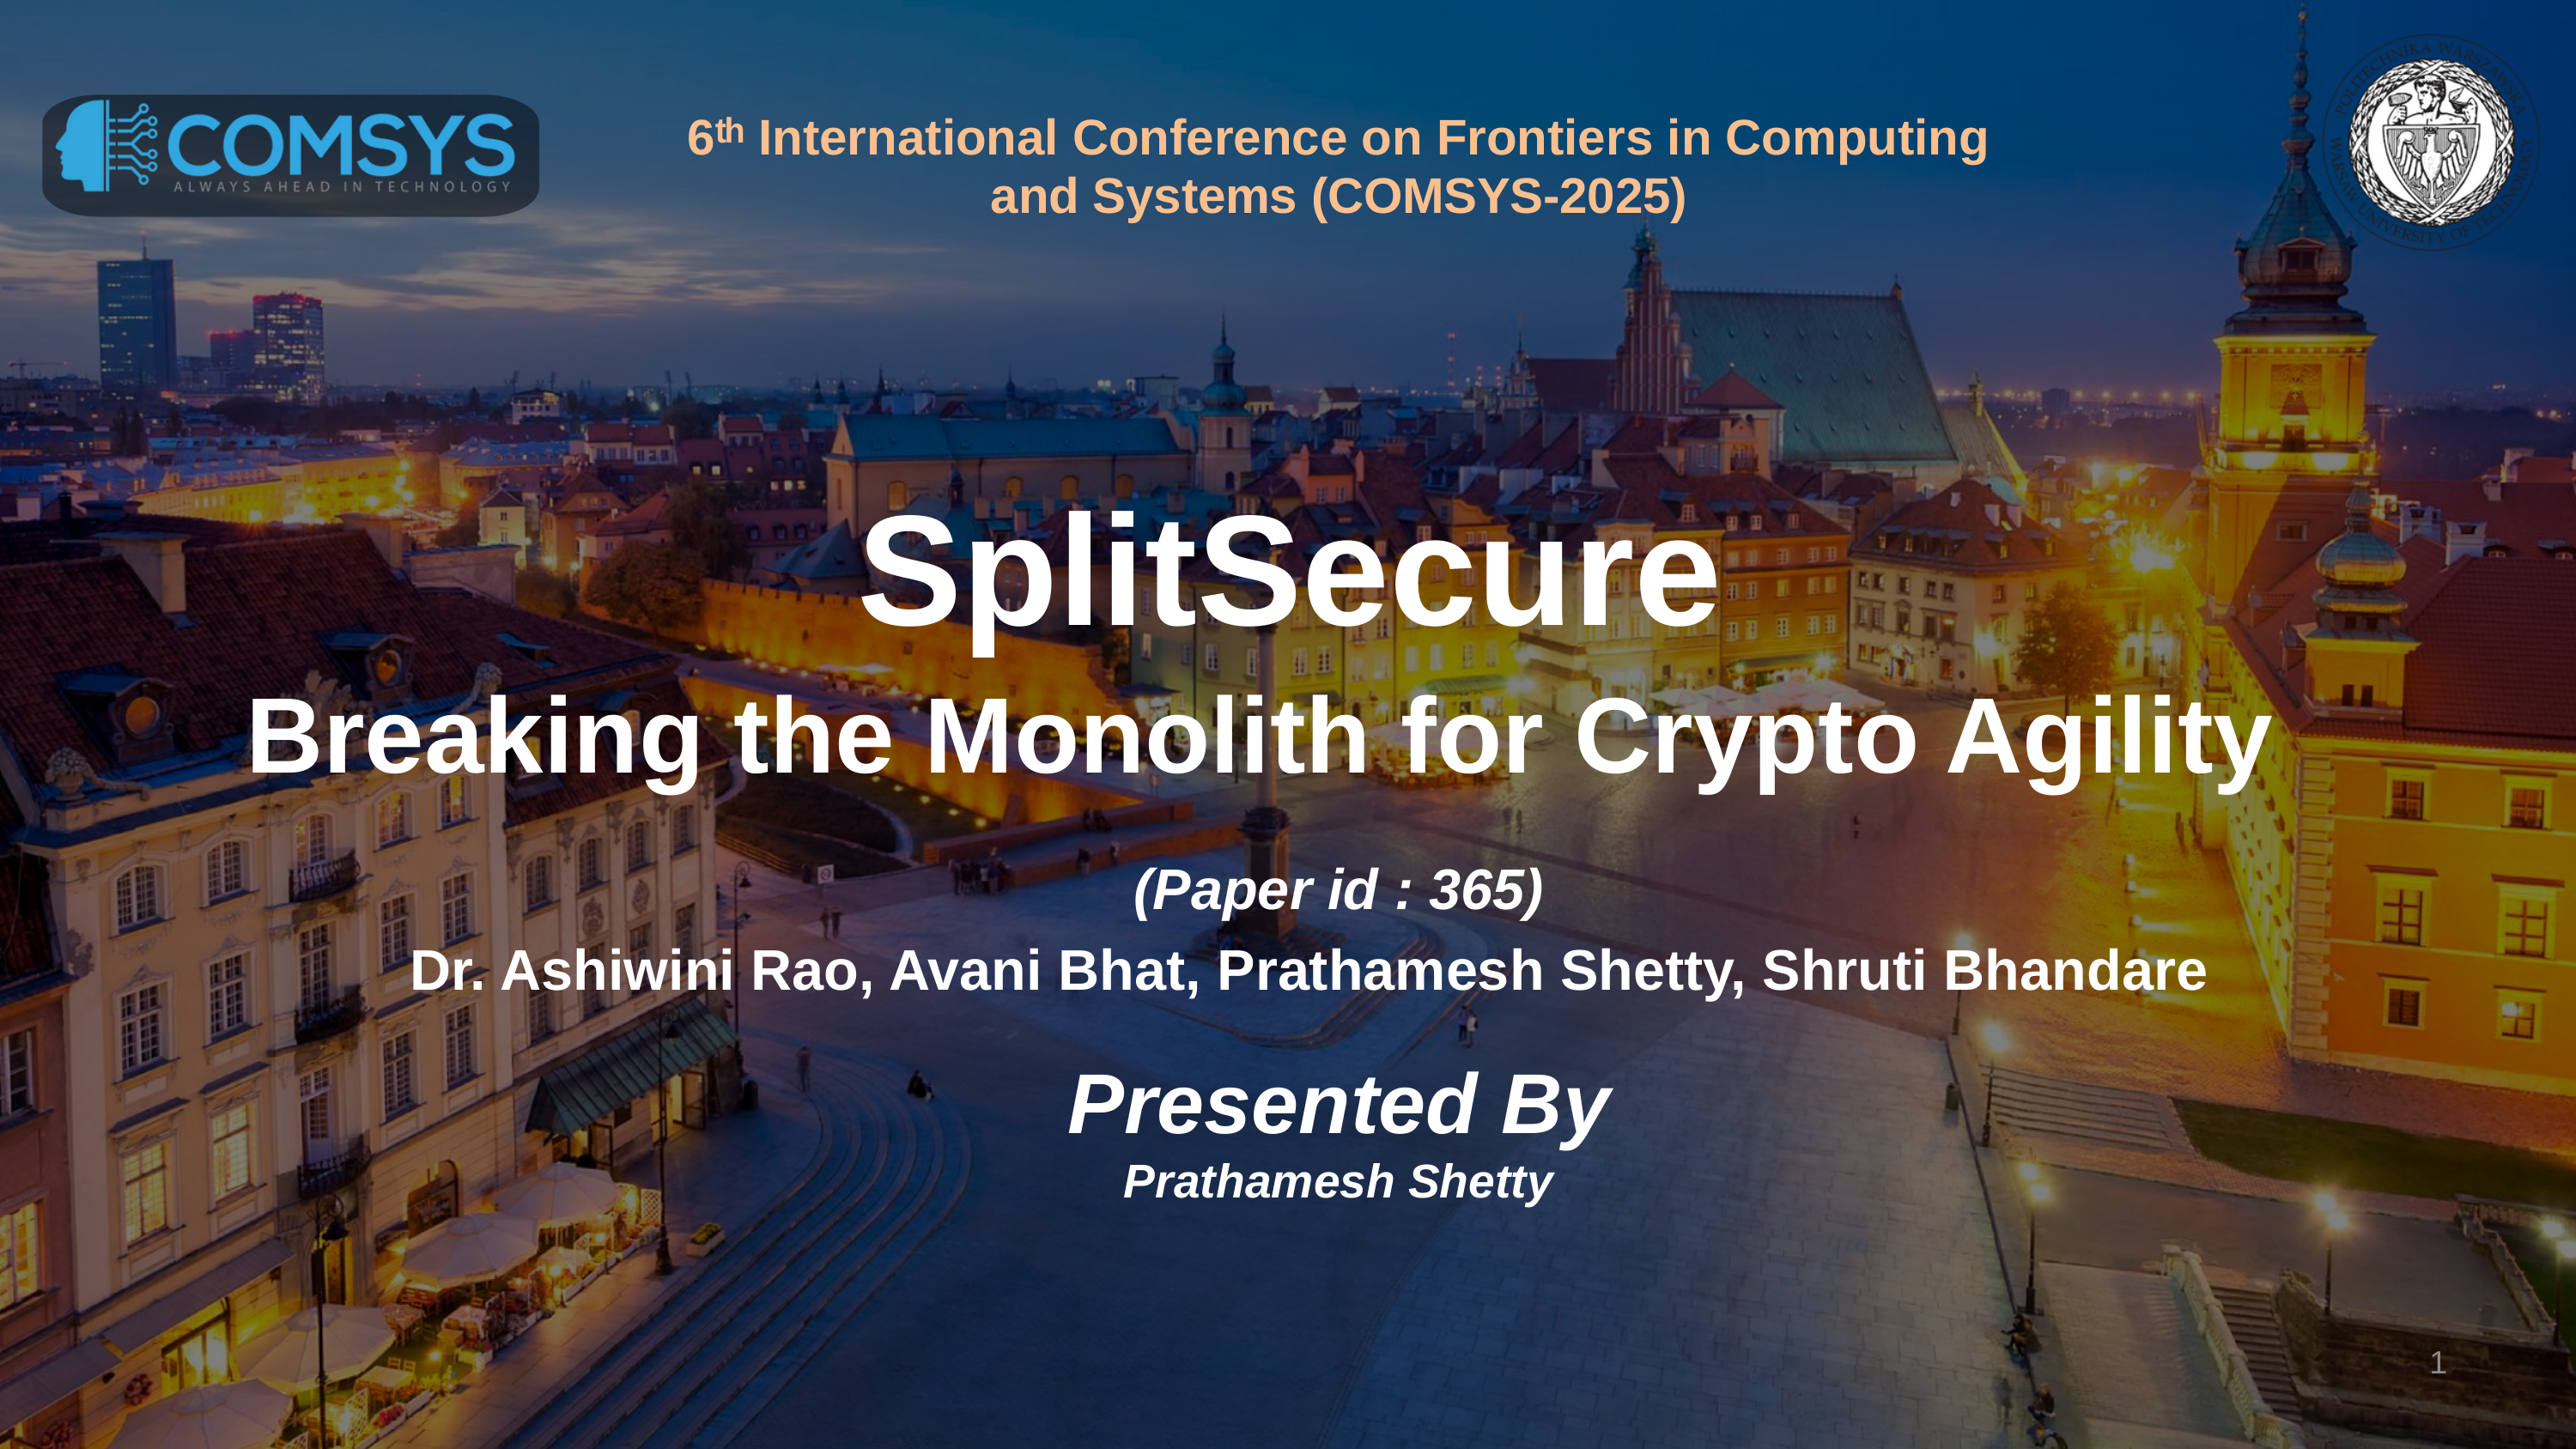

6ᵗʰ International Conference on Frontiers in Computing
and Systems (COMSYS-2025)
SplitSecure
Breaking the Monolith for Crypto Agility
(Paper id : 365)
Dr. Ashiwini Rao, Avani Bhat, Prathamesh Shetty, Shruti Bhandare
Presented By
Prathamesh Shetty

1